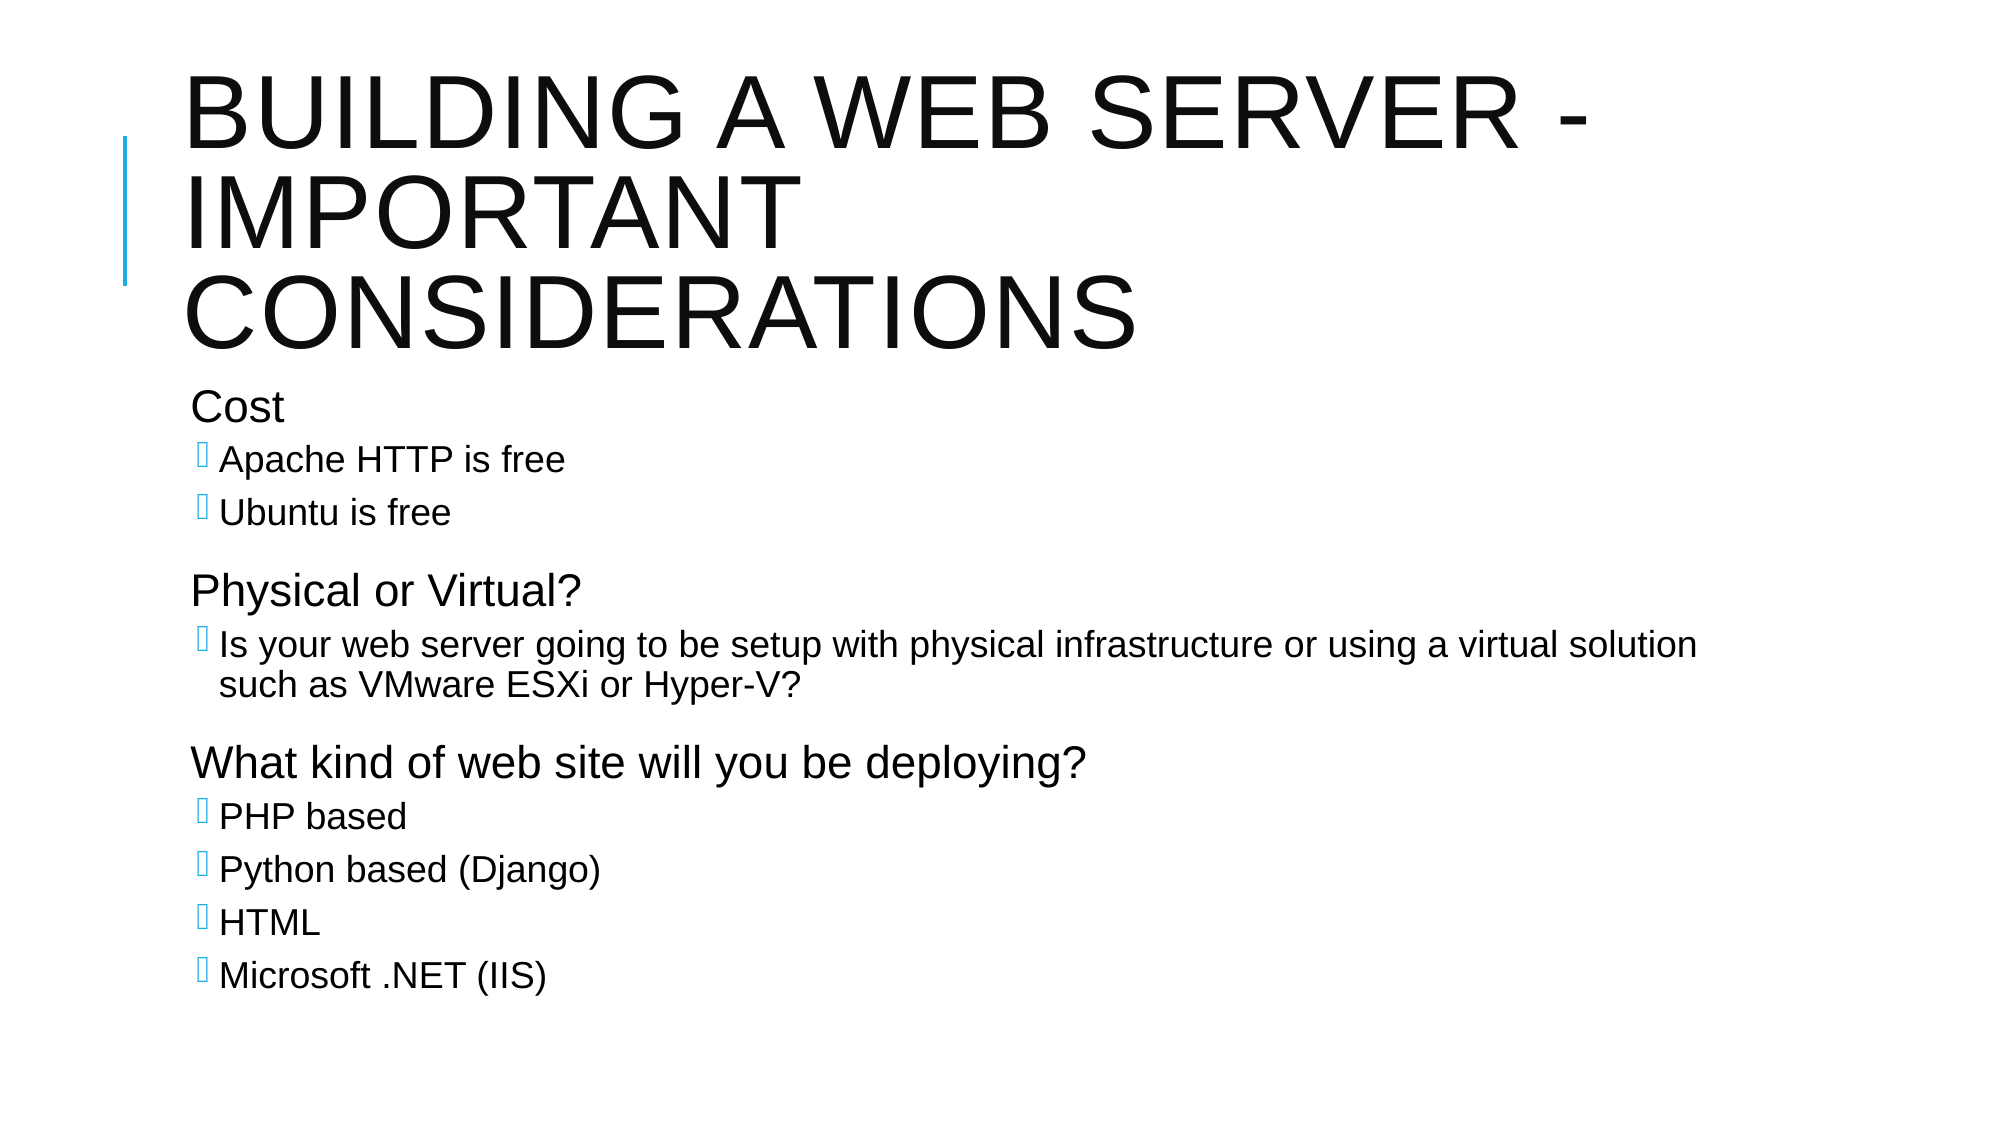

# Building a Web Server - Important Considerations
Cost
Apache HTTP is free
Ubuntu is free
Physical or Virtual?
Is your web server going to be setup with physical infrastructure or using a virtual solution such as VMware ESXi or Hyper-V?
What kind of web site will you be deploying?
PHP based
Python based (Django)
HTML
Microsoft .NET (IIS)